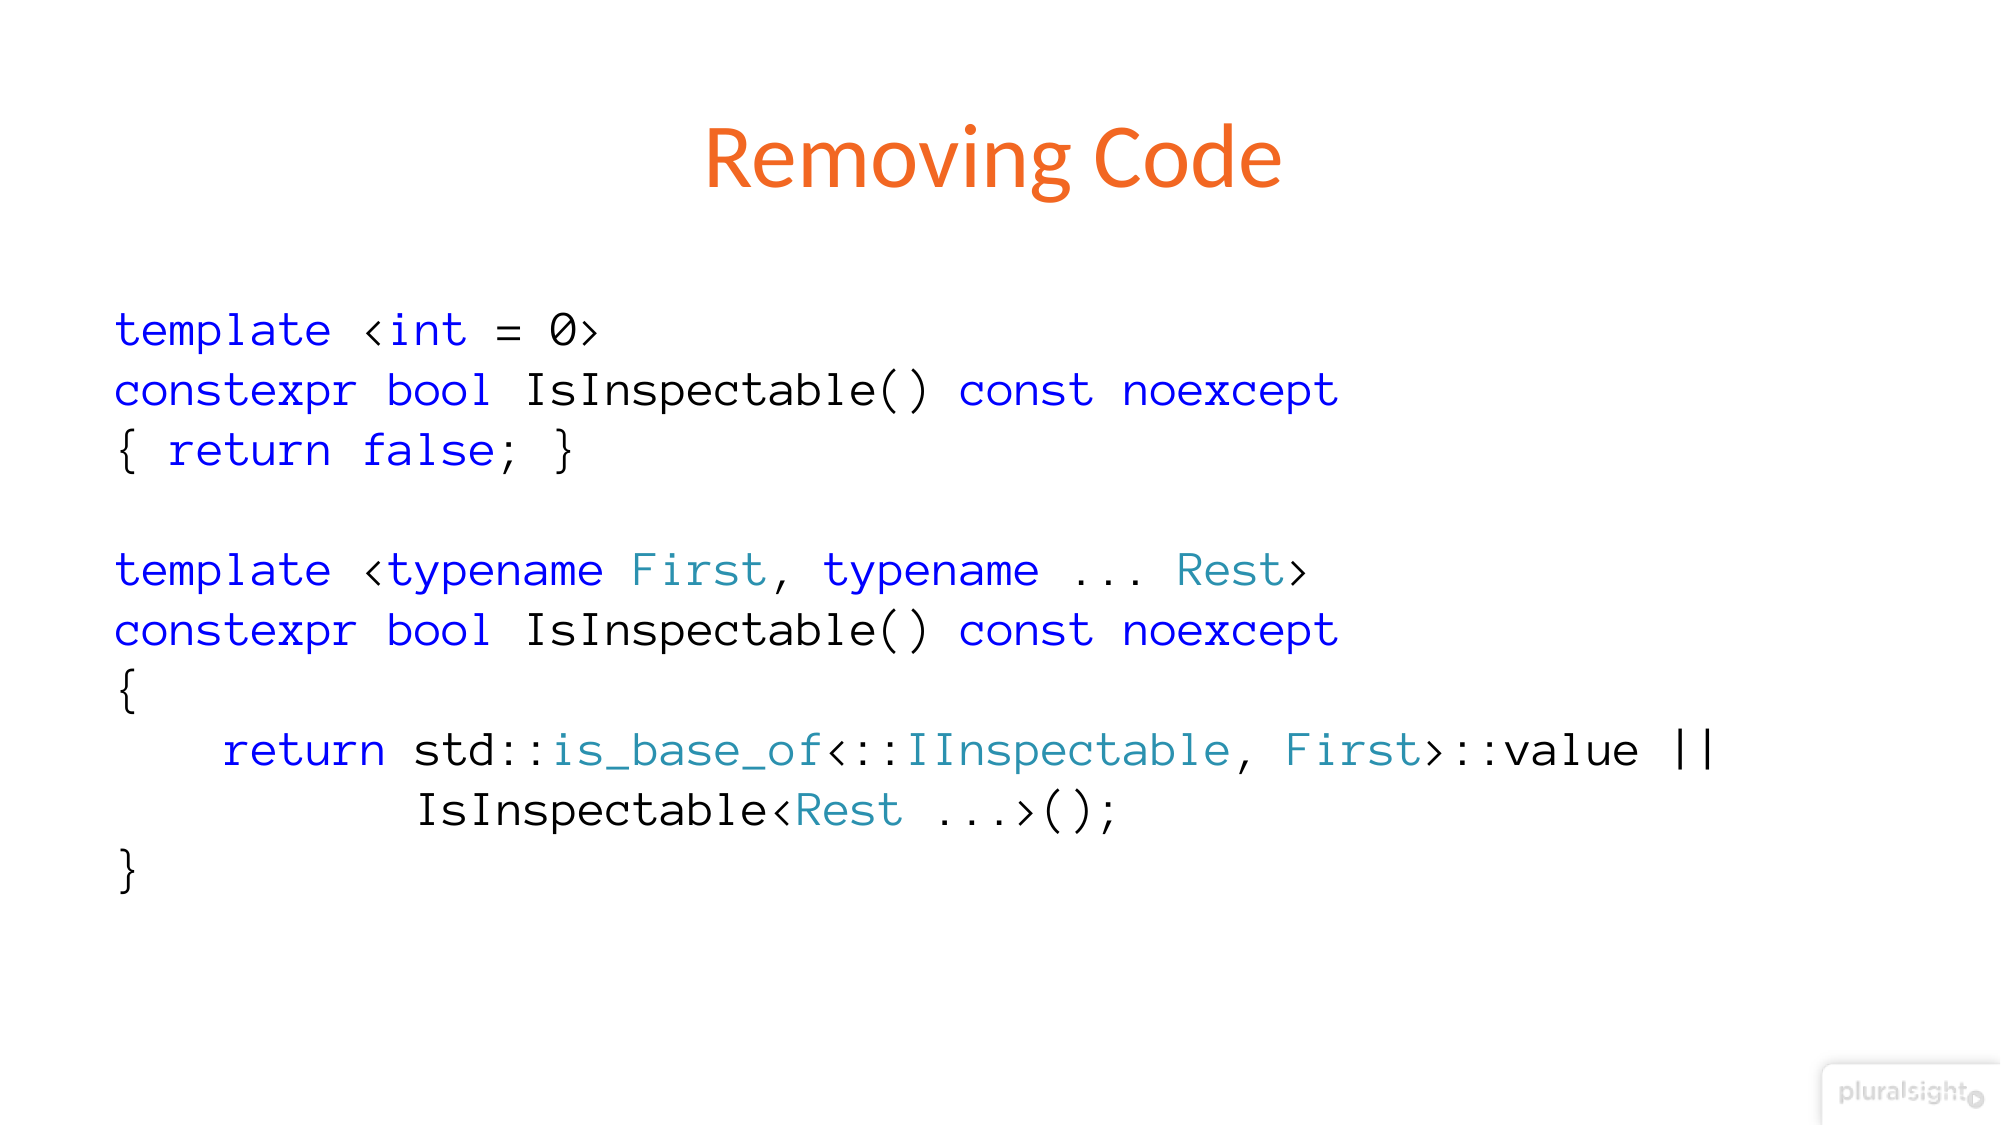

# Removing Code
template <int = 0>
constexpr bool IsInspectable() const noexcept
{ return false; }

template <typename First, typename ... Rest>
constexpr bool IsInspectable() const noexcept
{
    return std::is_base_of<::IInspectable, First>::value ||
           IsInspectable<Rest ...>();
}